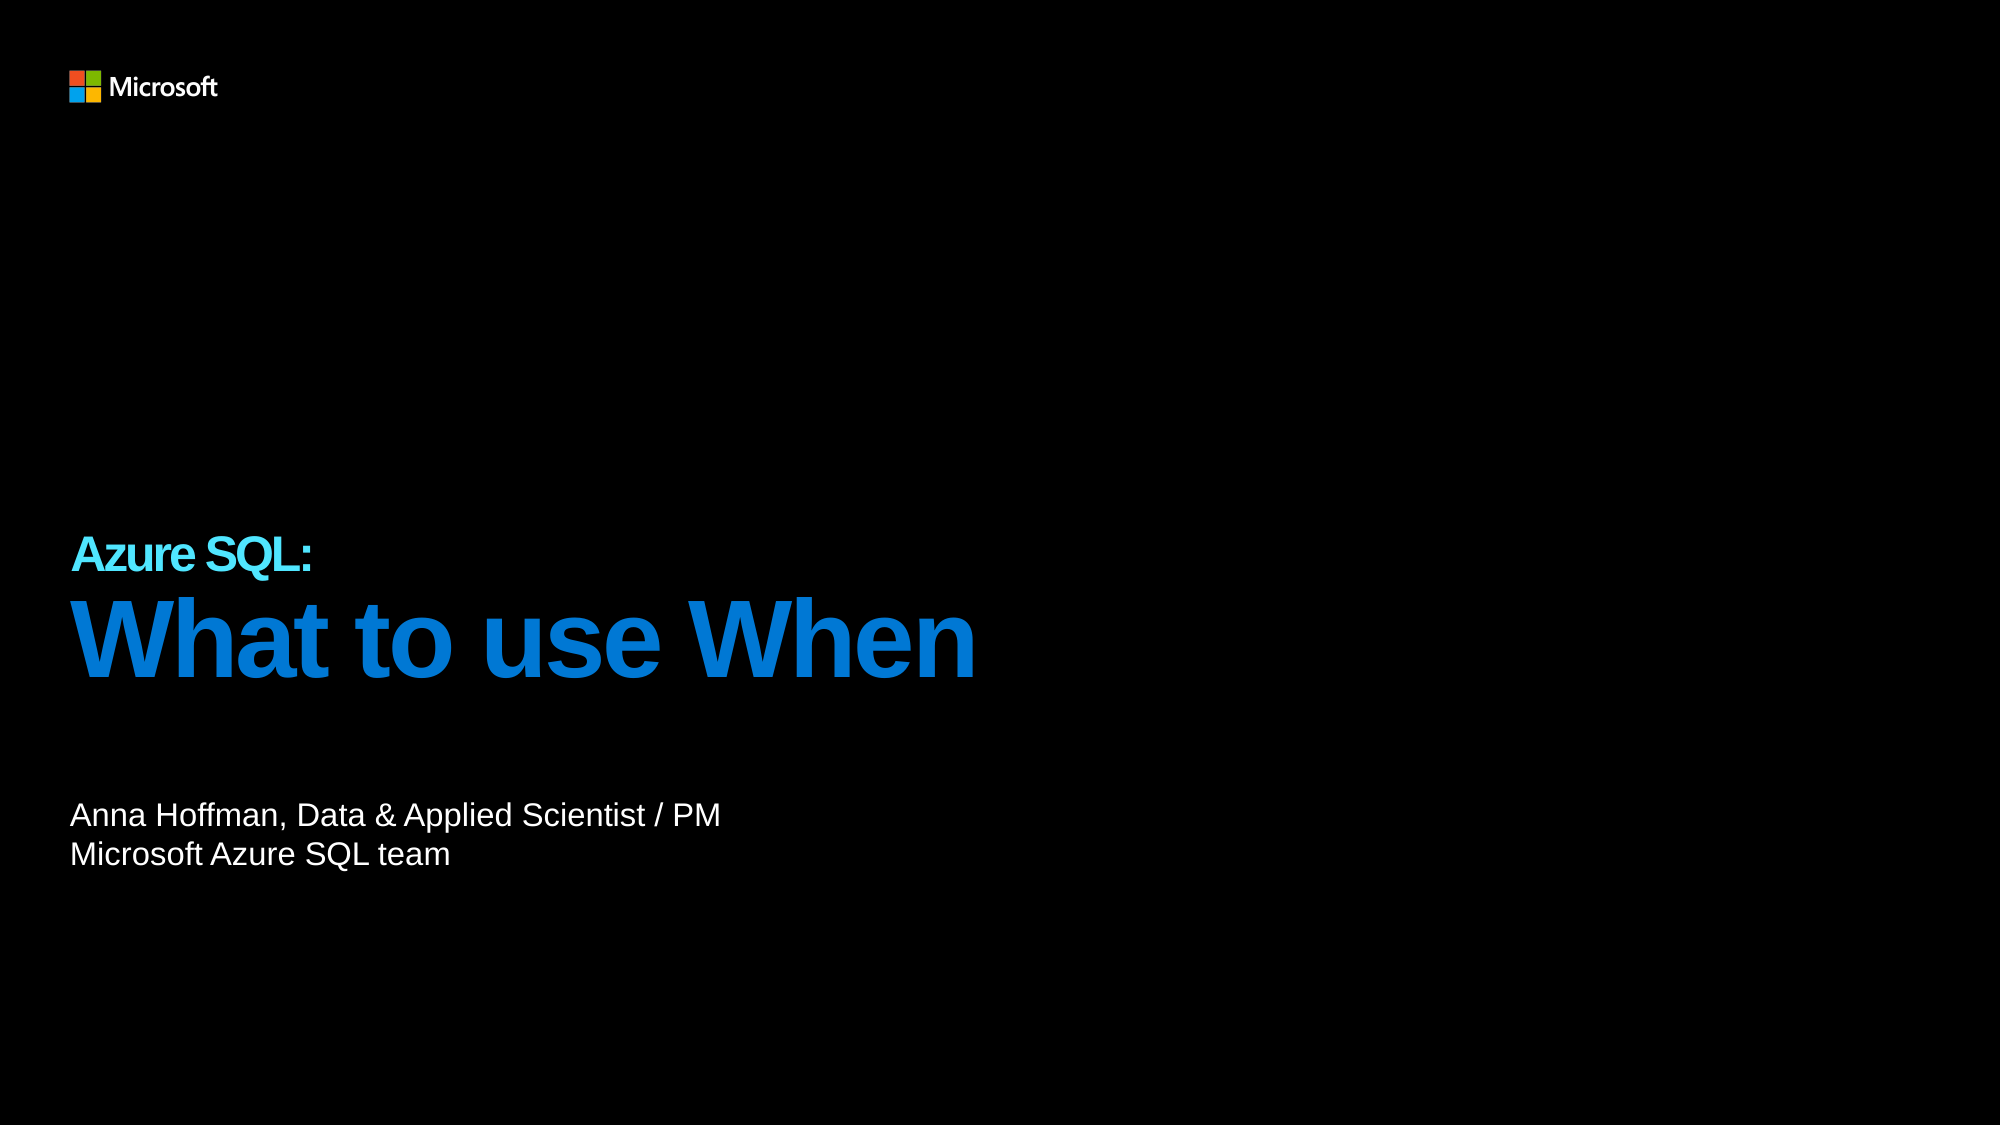

# Azure SQL: What to use When
Anna Hoffman, Data & Applied Scientist / PM
Microsoft Azure SQL team